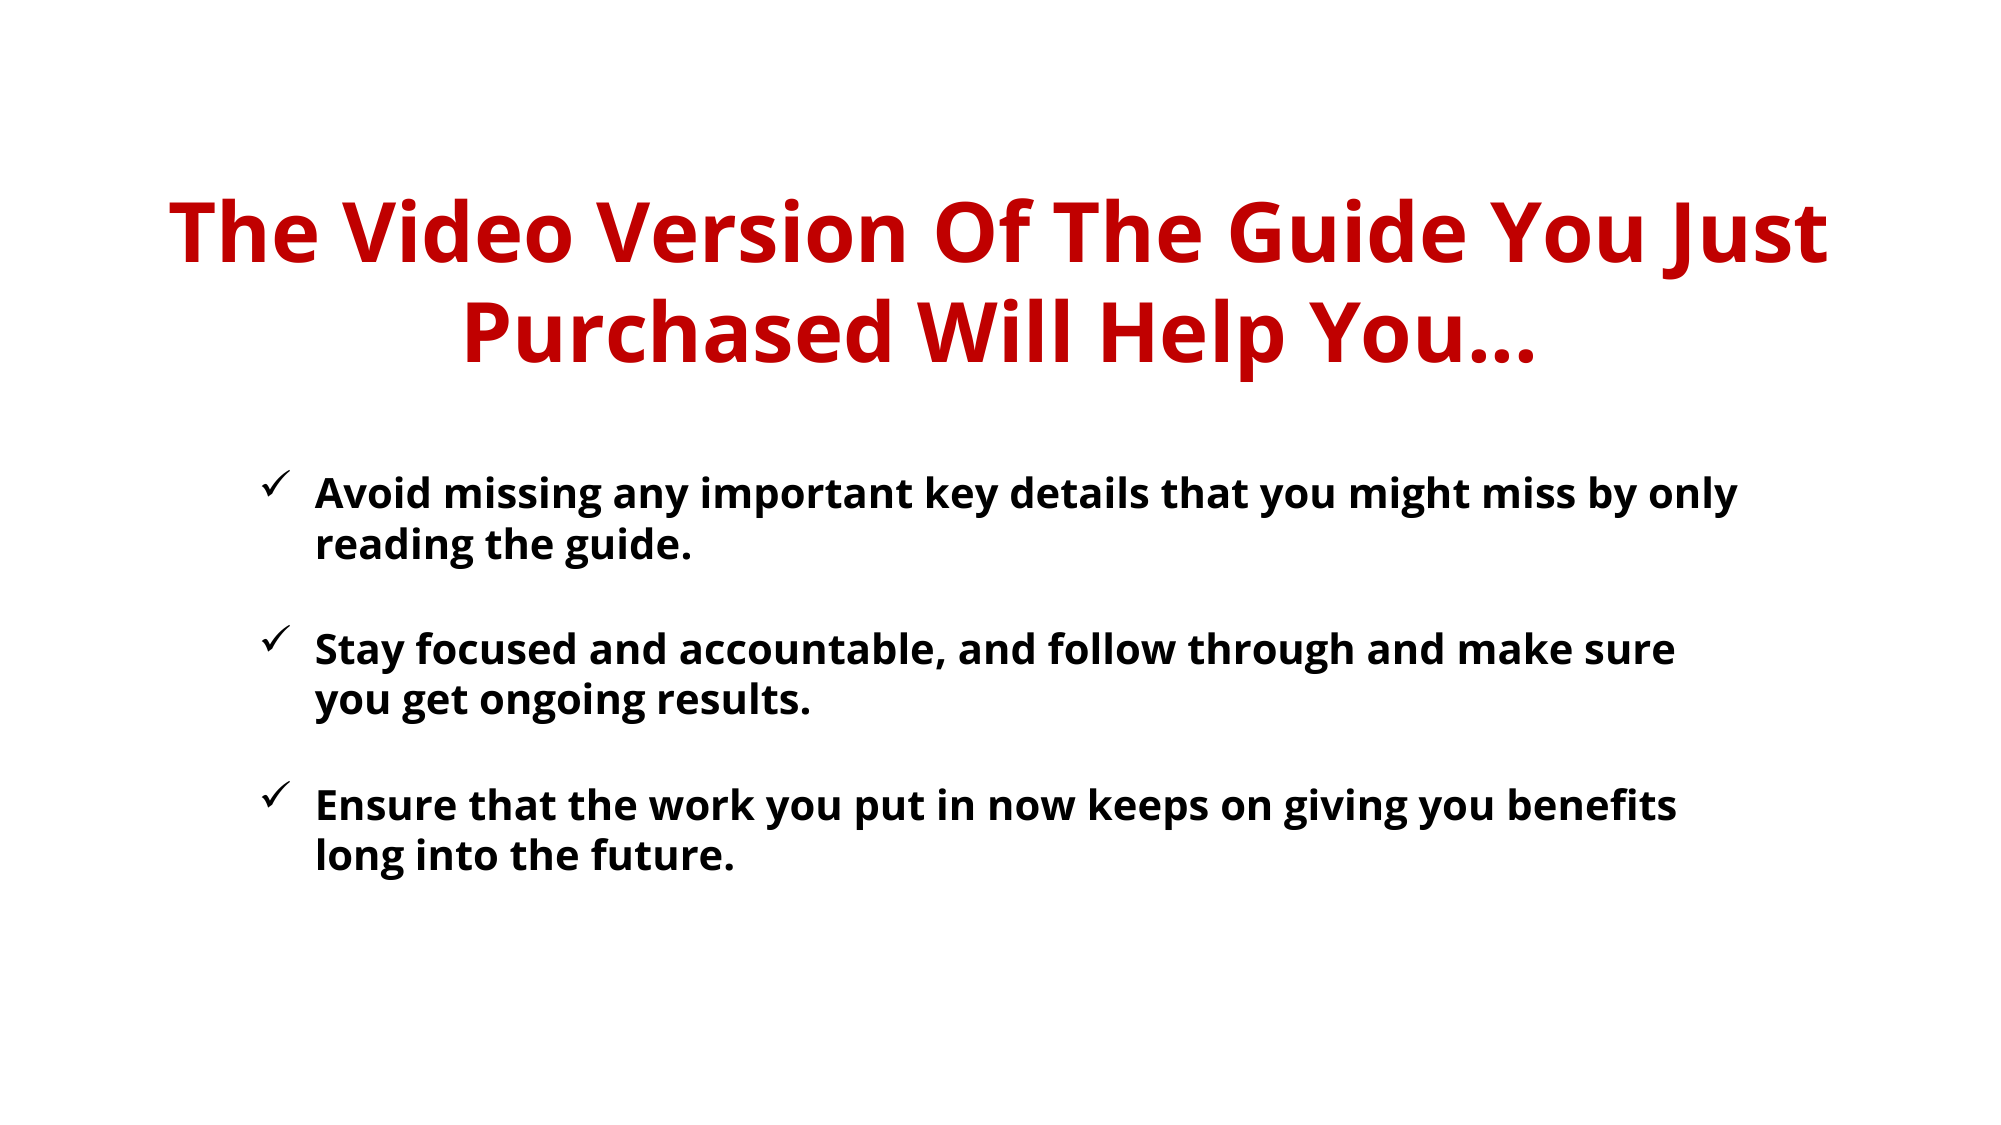

The Video Version Of The Guide You Just Purchased Will Help You...
Avoid missing any important key details that you might miss by only reading the guide.
Stay focused and accountable, and follow through and make sure you get ongoing results.
Ensure that the work you put in now keeps on giving you benefits long into the future.